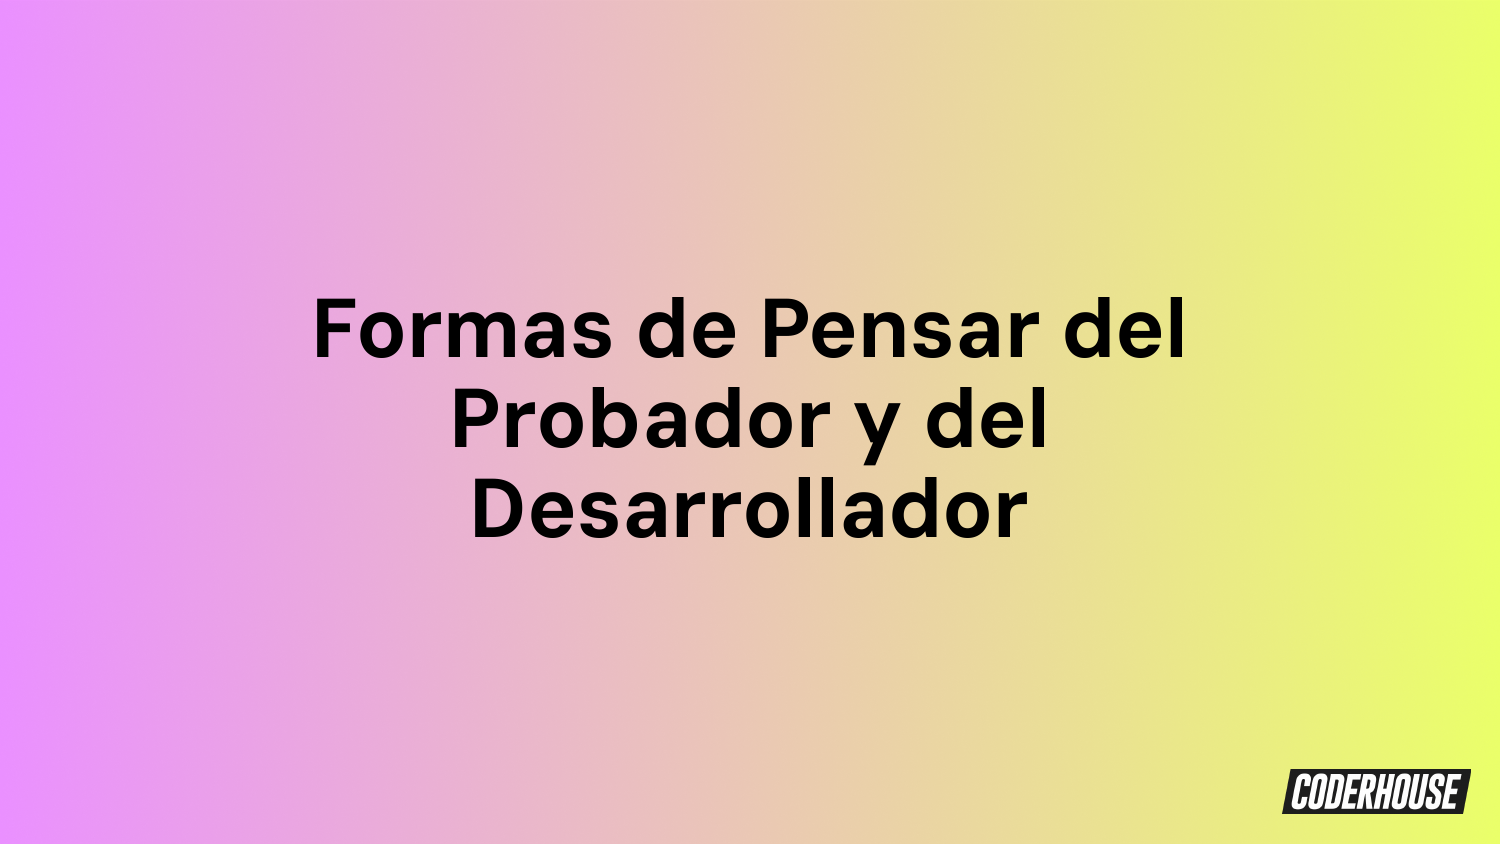

Formas de Pensar del Probador y del Desarrollador